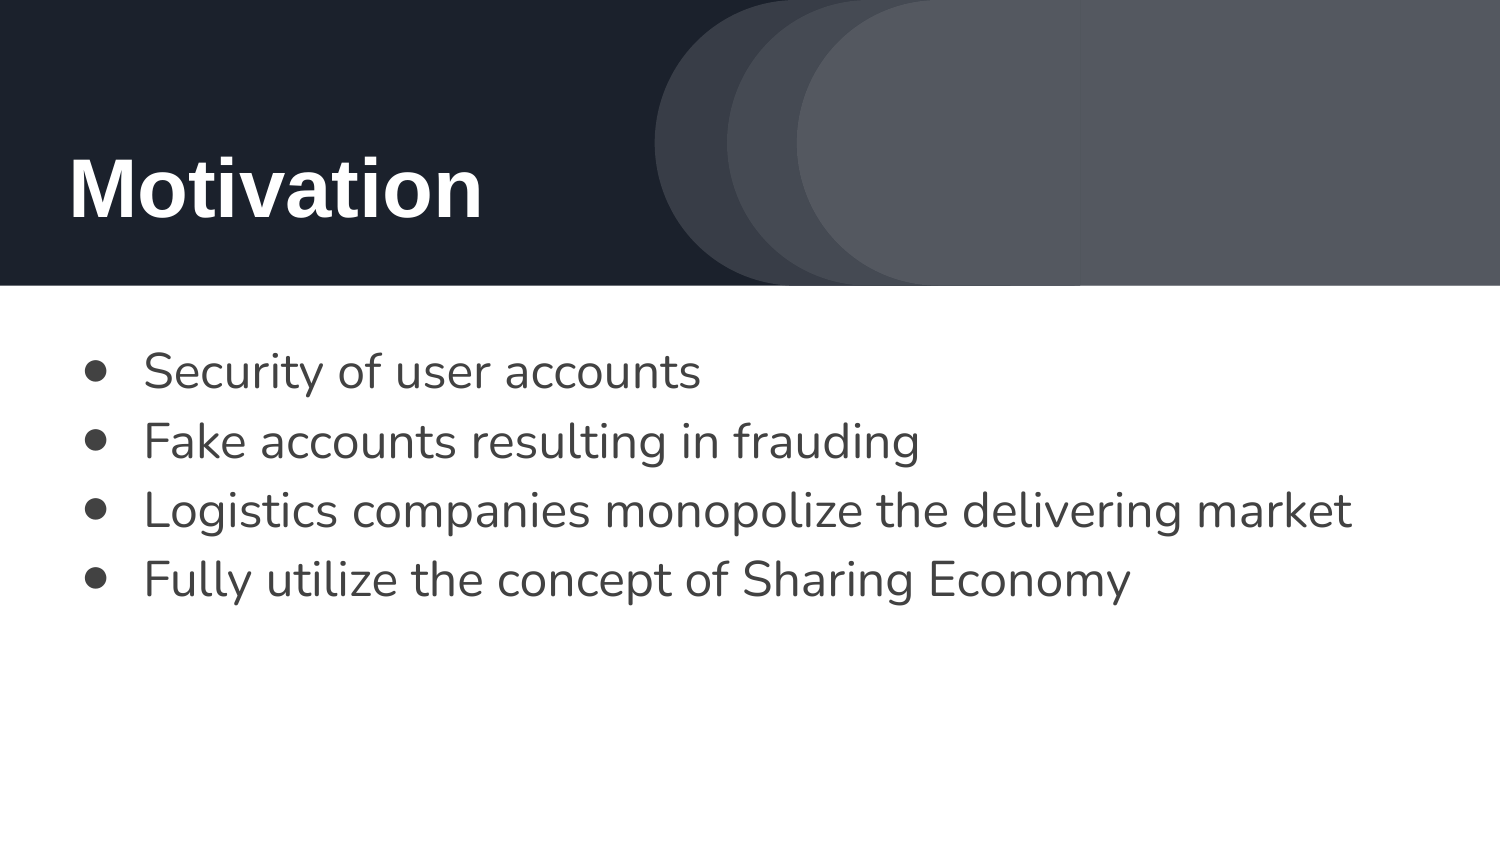

# Motivation
Security of user accounts
Fake accounts resulting in frauding
Logistics companies monopolize the delivering market
Fully utilize the concept of Sharing Economy